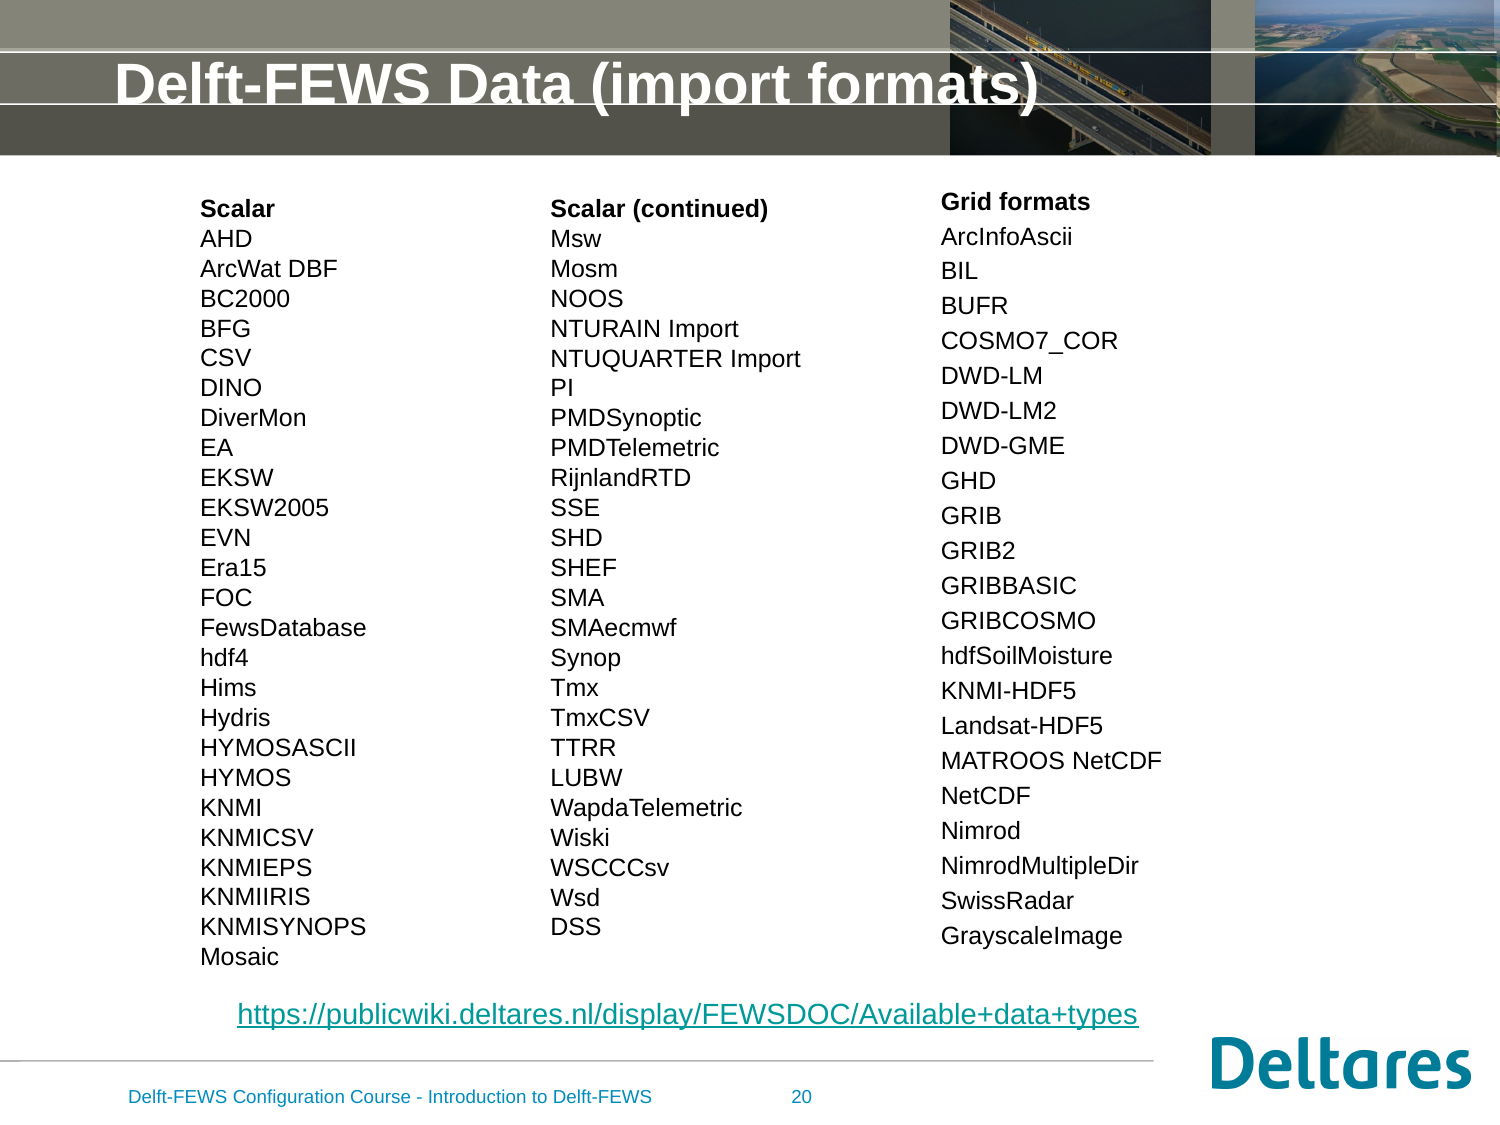

# Delft-FEWS Data (import formats)
Grid formats
ArcInfoAscii
BIL
BUFR
COSMO7_COR
DWD-LM
DWD-LM2
DWD-GME
GHD
GRIB
GRIB2
GRIBBASIC
GRIBCOSMO
hdfSoilMoisture
KNMI-HDF5
Landsat-HDF5
MATROOS NetCDF
NetCDF
Nimrod
NimrodMultipleDir
SwissRadar
GrayscaleImage
Scalar
AHD
ArcWat DBF
BC2000
BFG
CSV
DINO
DiverMon
EA
EKSW
EKSW2005
EVN
Era15
FOC
FewsDatabase
hdf4
Hims
Hydris
HYMOSASCII
HYMOS
KNMI
KNMICSV
KNMIEPS
KNMIIRIS
KNMISYNOPS
Mosaic
Scalar (continued)
Msw
Mosm
NOOS
NTURAIN Import
NTUQUARTER Import
PI
PMDSynoptic
PMDTelemetric
RijnlandRTD
SSE
SHD
SHEF
SMA
SMAecmwf
Synop
Tmx
TmxCSV
TTRR
LUBW
WapdaTelemetric
Wiski
WSCCCsv
Wsd
DSS

https://publicwiki.deltares.nl/display/FEWSDOC/Available+data+types
Delft-FEWS Configuration Course - Introduction to Delft-FEWS
20